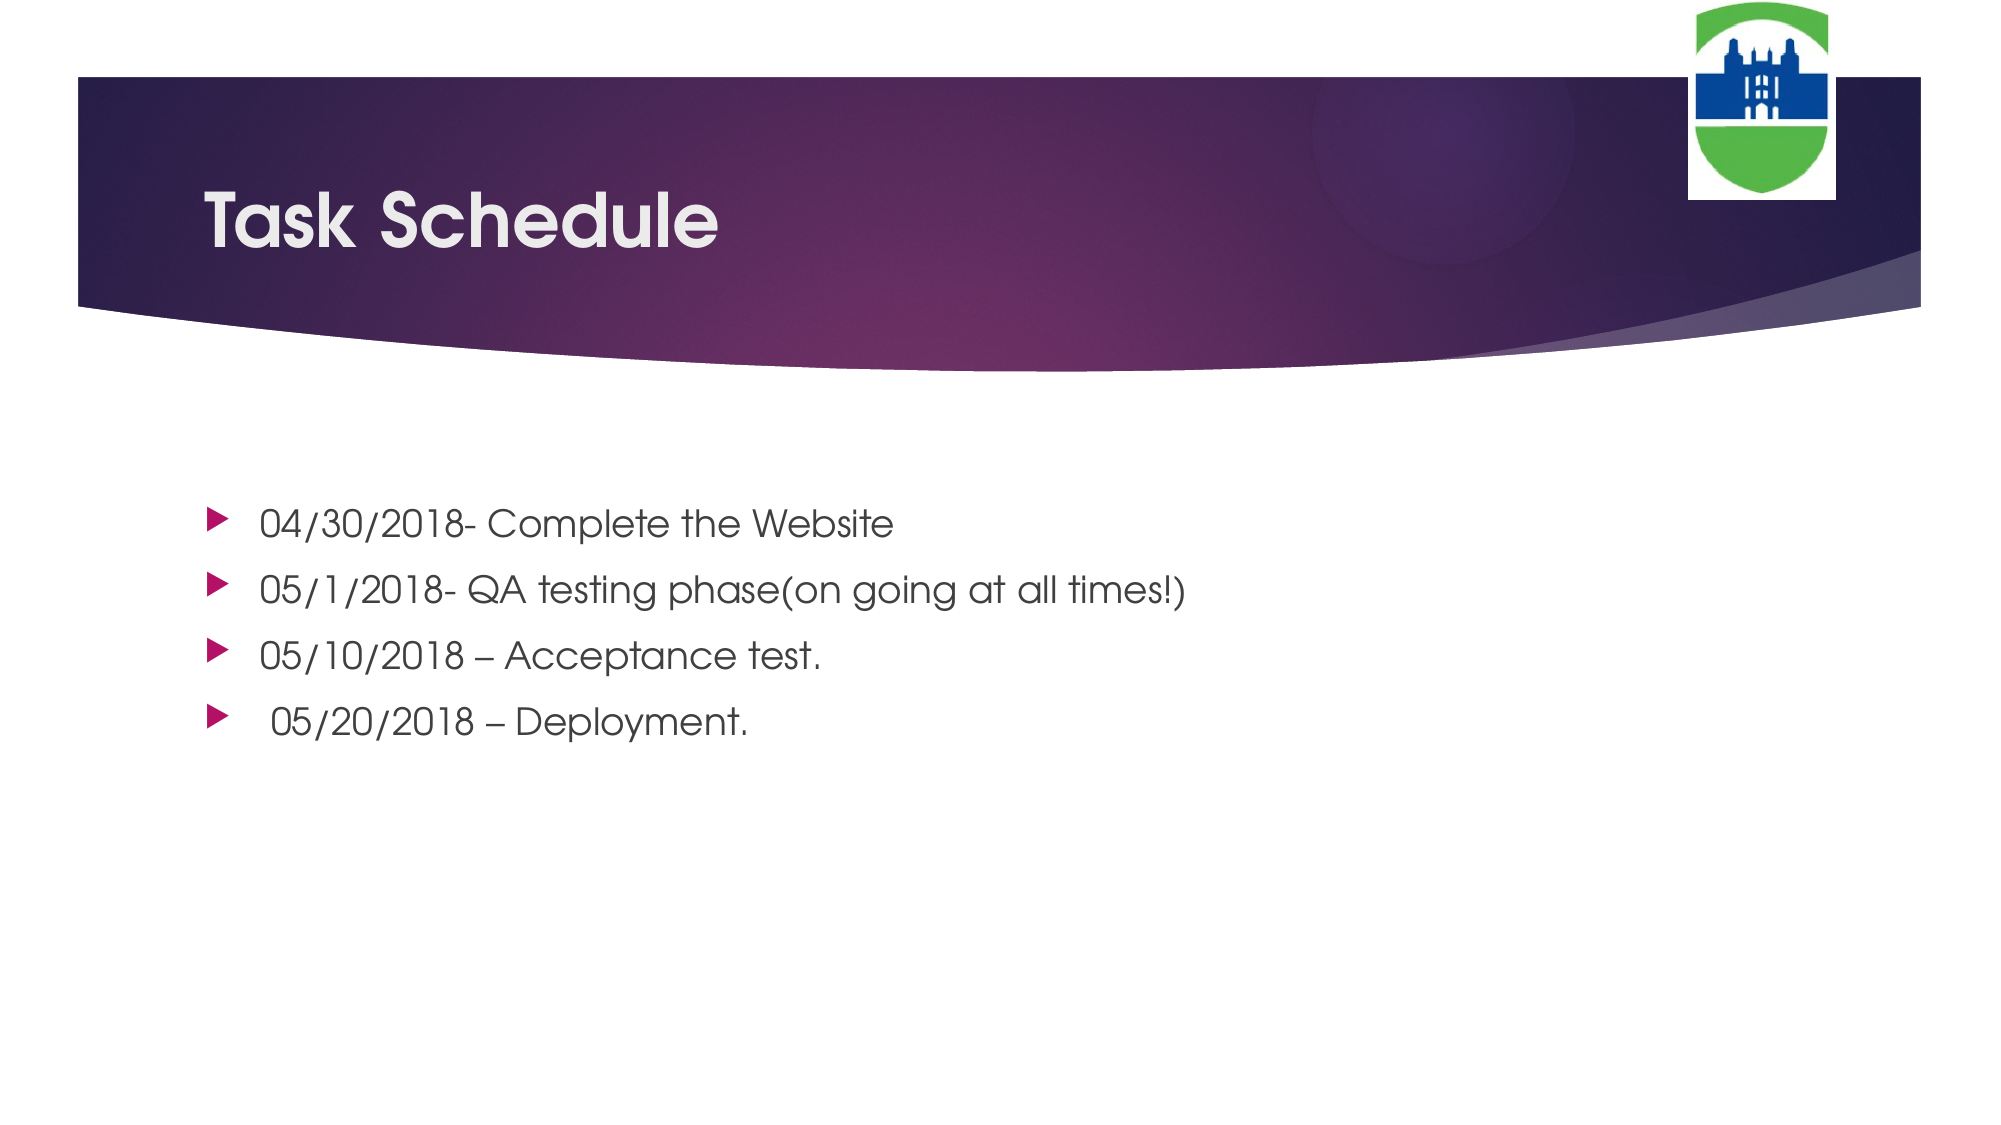

# Task Schedule

04/30/2018- Complete the Website
05/1/2018- QA testing phase(on going at all times!)
05/10/2018 – Acceptance test.
 05/20/2018 – Deployment.